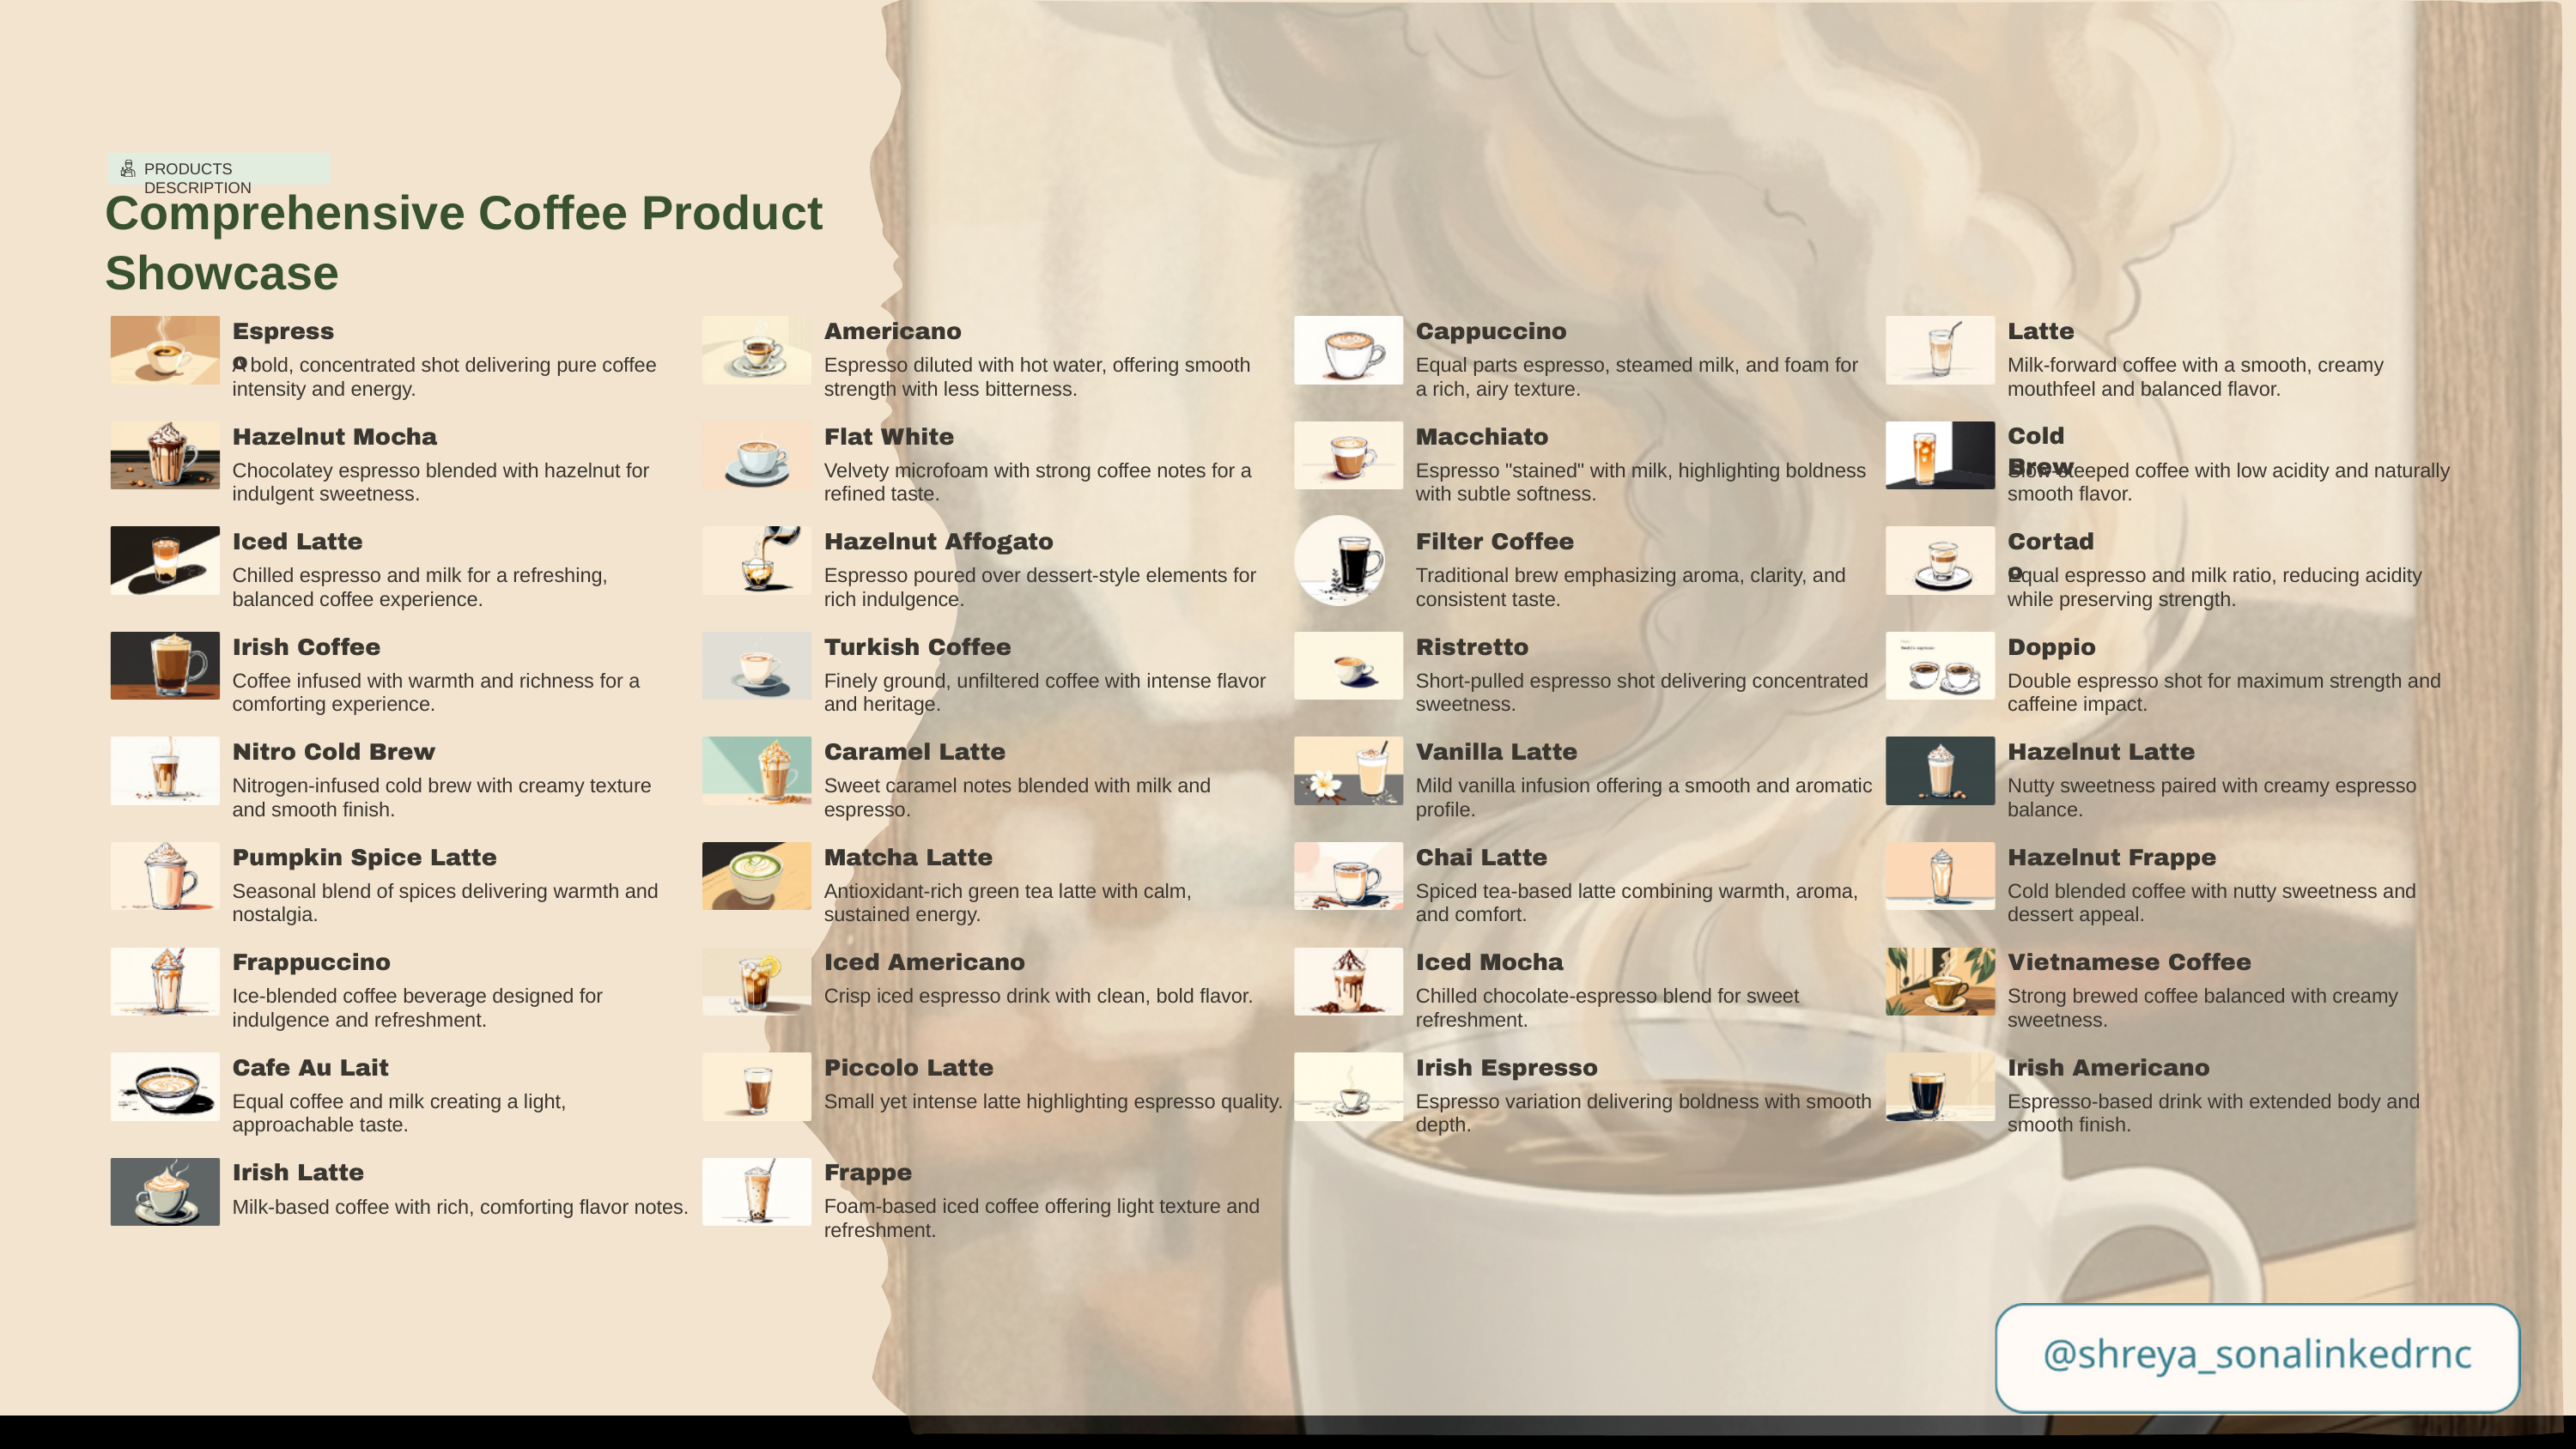

PRODUCTS DESCRIPTION

Comprehensive Coffee Product Showcase
Espresso
Americano
Cappuccino
Latte

A bold, concentrated shot delivering pure coffee intensity and energy.
Espresso diluted with hot water, offering smooth strength with less bitterness.
Equal parts espresso, steamed milk, and foam for a rich, airy texture.
Milk-forward coffee with a smooth, creamy mouthfeel and balanced flavor.
Hazelnut Mocha
Flat White
Macchiato
Cold Brew

Chocolatey espresso blended with hazelnut for indulgent sweetness.
Velvety microfoam with strong coffee notes for a refined taste.
Espresso "stained" with milk, highlighting boldness with subtle softness.
Slow-steeped coffee with low acidity and naturally smooth flavor.

Iced Latte
Hazelnut Affogato
Filter Coffee
Cortado

Chilled espresso and milk for a refreshing, balanced coffee experience.
Espresso poured over dessert-style elements for rich indulgence.
Traditional brew emphasizing aroma, clarity, and consistent taste.
Equal espresso and milk ratio, reducing acidity while preserving strength.
Irish Coffee
Turkish Coffee
Ristretto
Doppio

Coffee infused with warmth and richness for a comforting experience.
Finely ground, unfiltered coffee with intense flavor and heritage.
Short-pulled espresso shot delivering concentrated sweetness.
Double espresso shot for maximum strength and caffeine impact.
Nitro Cold Brew
Caramel Latte
Vanilla Latte
Hazelnut Latte

Nitrogen-infused cold brew with creamy texture and smooth finish.
Sweet caramel notes blended with milk and espresso.
Mild vanilla infusion offering a smooth and aromatic profile.
Nutty sweetness paired with creamy espresso balance.
Pumpkin Spice Latte
Matcha Latte
Chai Latte
Hazelnut Frappe

Seasonal blend of spices delivering warmth and nostalgia.
Antioxidant-rich green tea latte with calm, sustained energy.
Spiced tea-based latte combining warmth, aroma, and comfort.
Cold blended coffee with nutty sweetness and dessert appeal.
Frappuccino
Iced Americano
Iced Mocha
Vietnamese Coffee

Ice-blended coffee beverage designed for indulgence and refreshment.
Crisp iced espresso drink with clean, bold flavor.
Chilled chocolate-espresso blend for sweet refreshment.
Strong brewed coffee balanced with creamy sweetness.
Cafe Au Lait
Piccolo Latte
Irish Espresso
Irish Americano

Equal coffee and milk creating a light, approachable taste.
Small yet intense latte highlighting espresso quality.
Espresso variation delivering boldness with smooth depth.
Espresso-based drink with extended body and smooth finish.
Irish Latte
Frappe

Milk-based coffee with rich, comforting flavor notes.
Foam-based iced coffee offering light texture and refreshment.